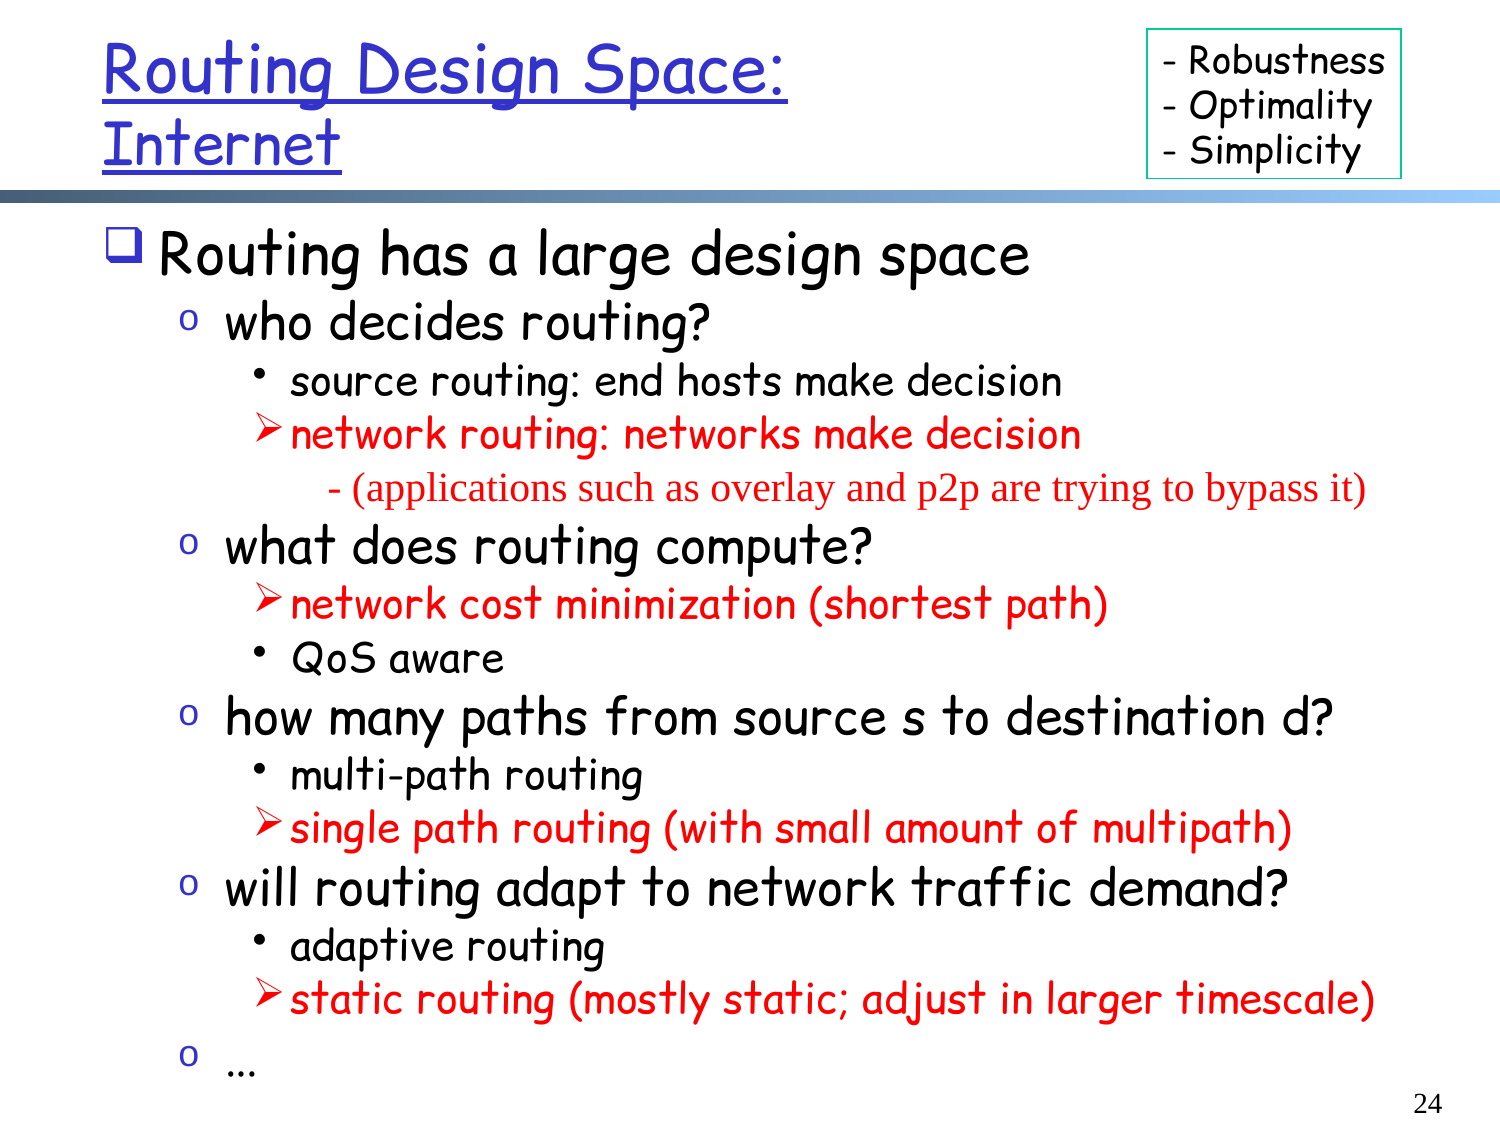

Routing Design Space:
Internet
- Robustness
- Optimality
- Simplicity
Routing has a large design space
who decides routing?
source routing: end hosts make decision
network routing: networks make decision
- (applications such as overlay and p2p are trying to bypass it)
what does routing compute?
network cost minimization (shortest path)
QoS aware
how many paths from source s to destination d?
multi-path routing
single path routing (with small amount of multipath)
will routing adapt to network traffic demand?
adaptive routing
static routing (mostly static; adjust in larger timescale)
…
24